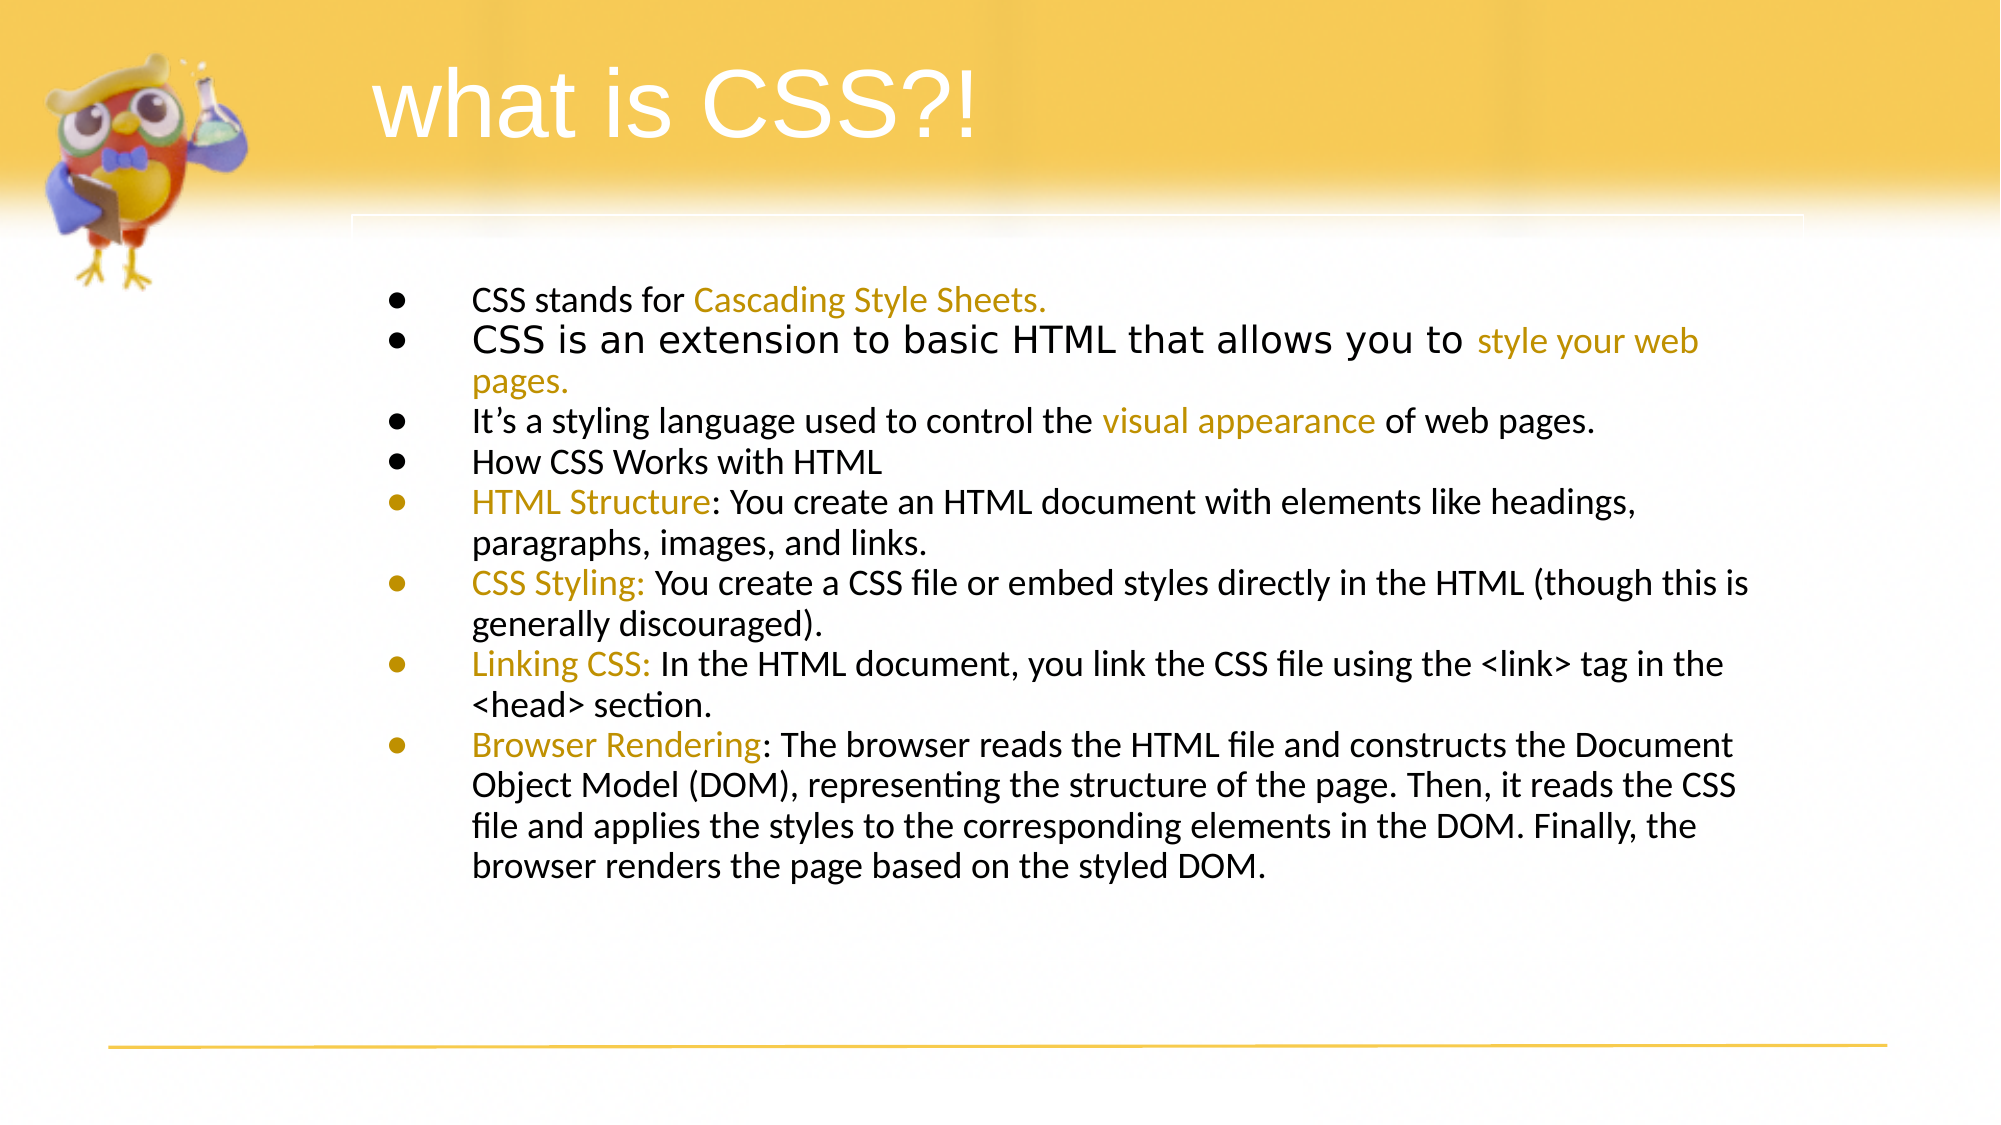

# what is CSS?!

CSS stands for Cascading Style Sheets.
CSS is an extension to basic HTML that allows you to style your web pages.
It’s a styling language used to control the visual appearance of web pages.
How CSS Works with HTML
HTML Structure: You create an HTML document with elements like headings, paragraphs, images, and links.
CSS Styling: You create a CSS file or embed styles directly in the HTML (though this is generally discouraged).
Linking CSS: In the HTML document, you link the CSS file using the <link> tag in the <head> section.
Browser Rendering: The browser reads the HTML file and constructs the Document Object Model (DOM), representing the structure of the page. Then, it reads the CSS file and applies the styles to the corresponding elements in the DOM. Finally, the browser renders the page based on the styled DOM.